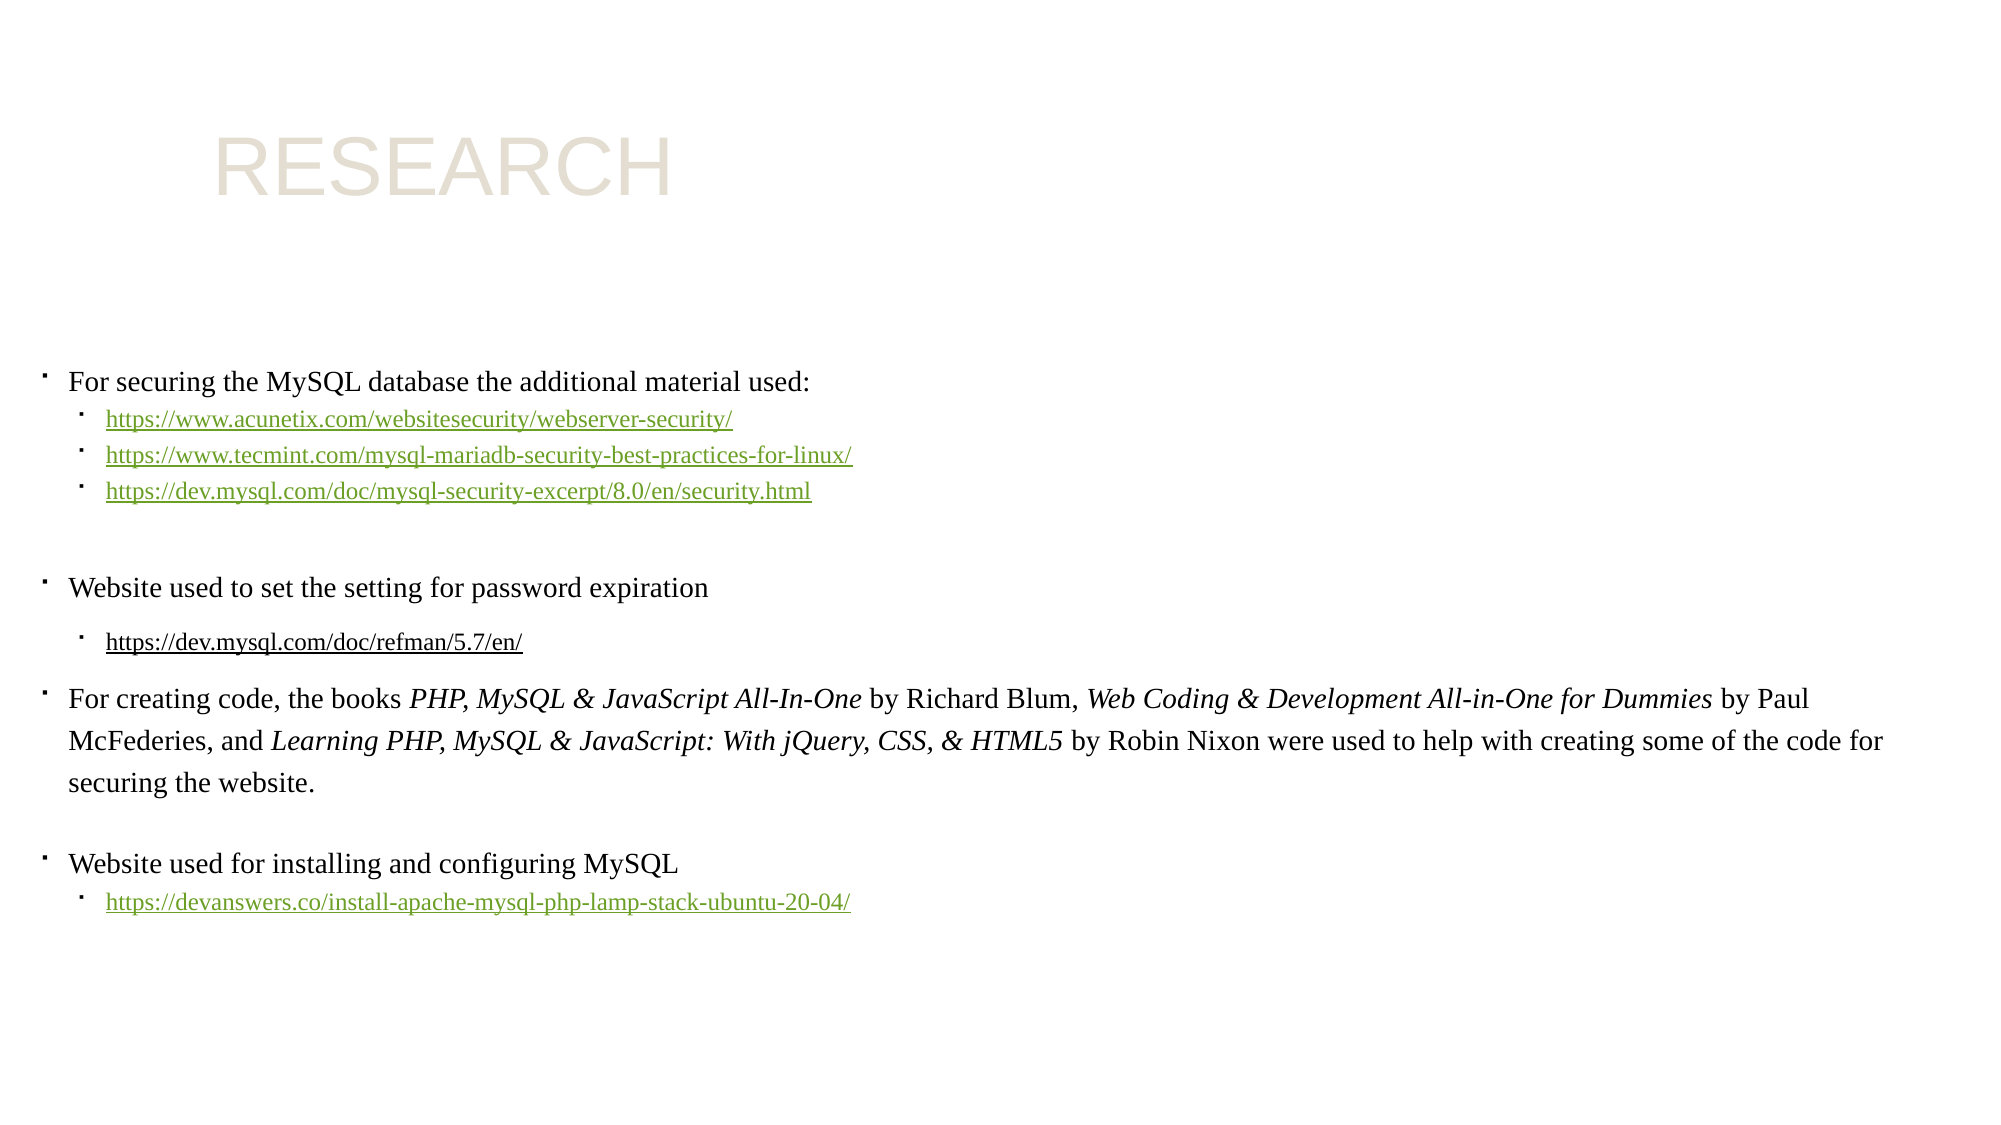

# Research

For securing the MySQL database the additional material used:
https://www.acunetix.com/websitesecurity/webserver-security/
https://www.tecmint.com/mysql-mariadb-security-best-practices-for-linux/
https://dev.mysql.com/doc/mysql-security-excerpt/8.0/en/security.html

Website used to set the setting for password expiration
https://dev.mysql.com/doc/refman/5.7/en/
For creating code, the books PHP, MySQL & JavaScript All-In-One by Richard Blum, Web Coding & Development All-in-One for Dummies by Paul McFederies, and Learning PHP, MySQL & JavaScript: With jQuery, CSS, & HTML5 by Robin Nixon were used to help with creating some of the code for securing the website.

Website used for installing and configuring MySQL
https://devanswers.co/install-apache-mysql-php-lamp-stack-ubuntu-20-04/